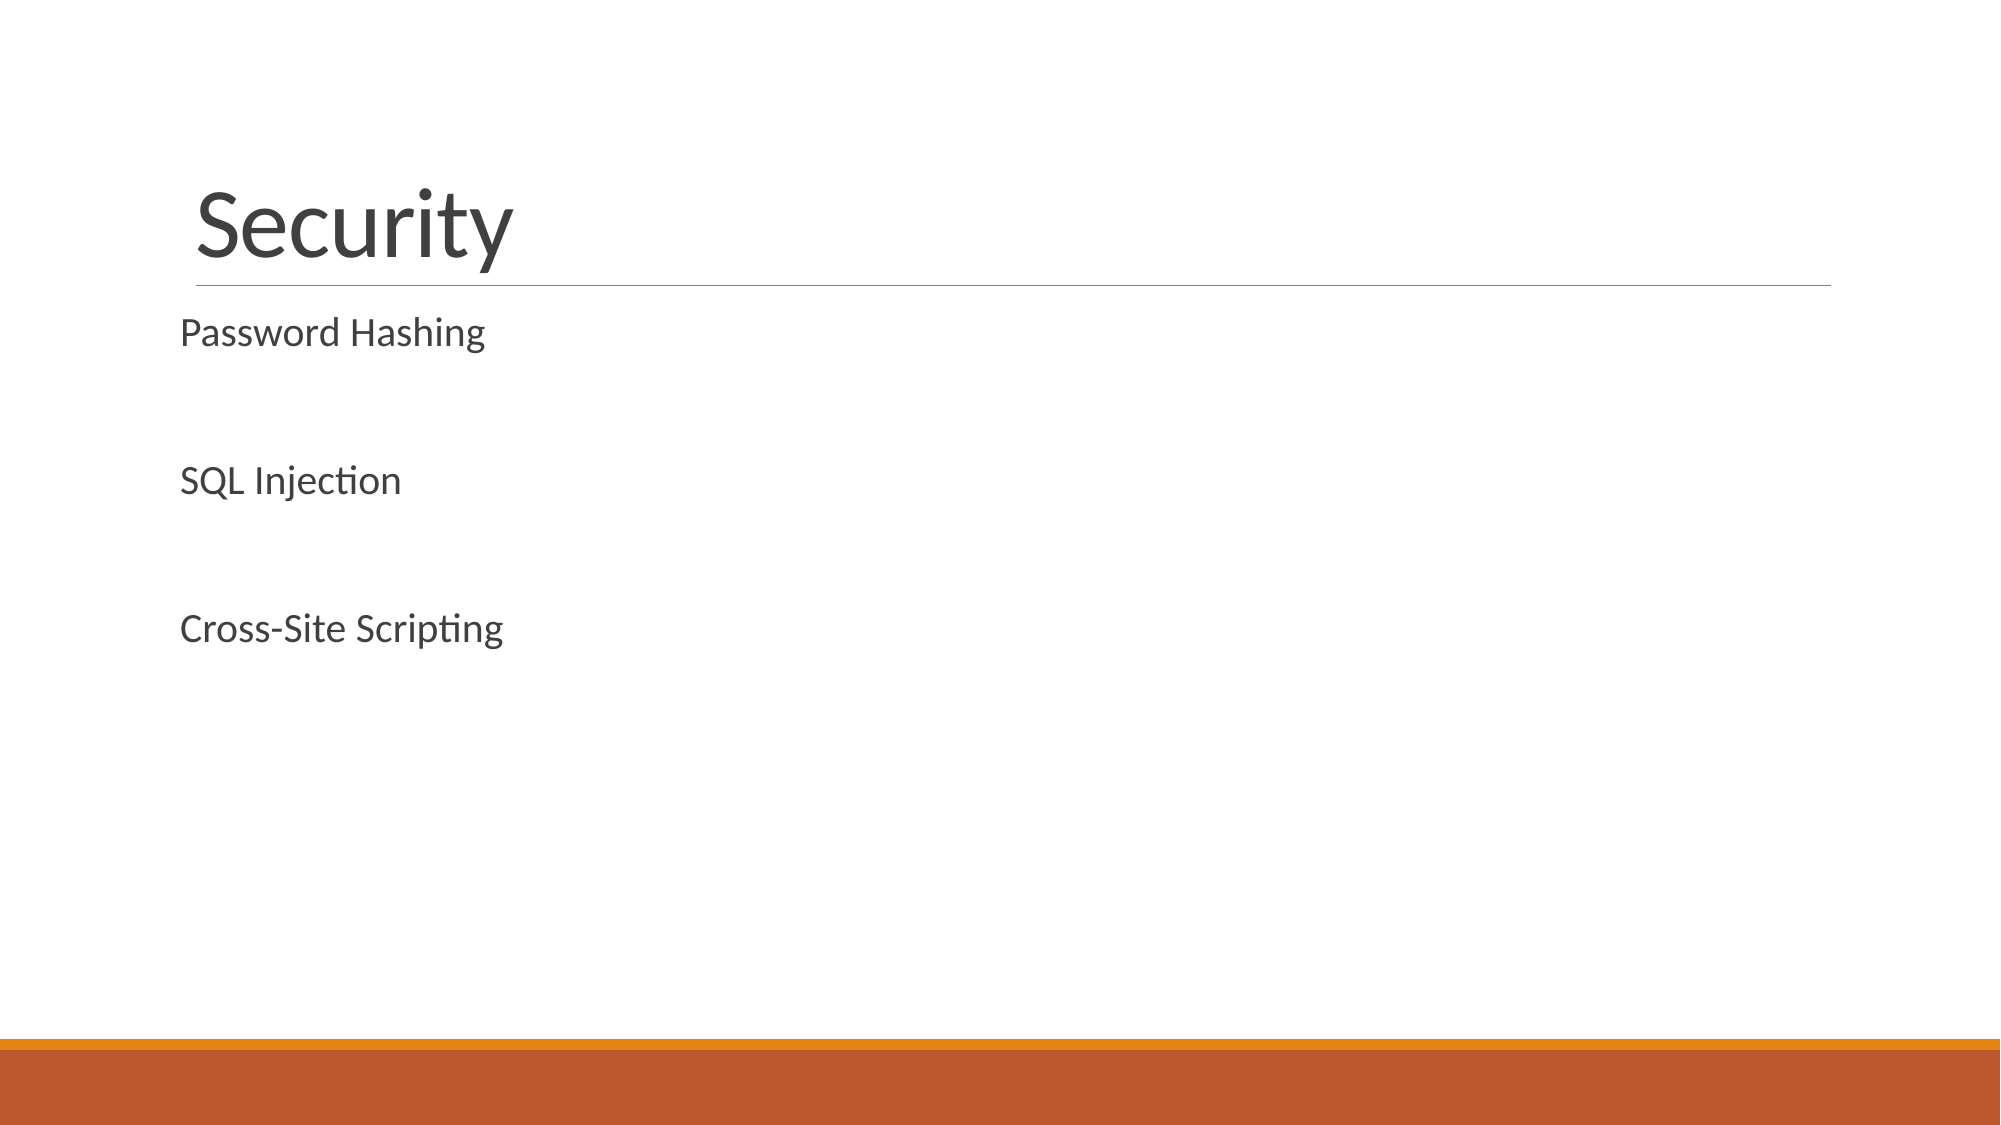

# Security
Password Hashing

SQL Injection

Cross-Site Scripting